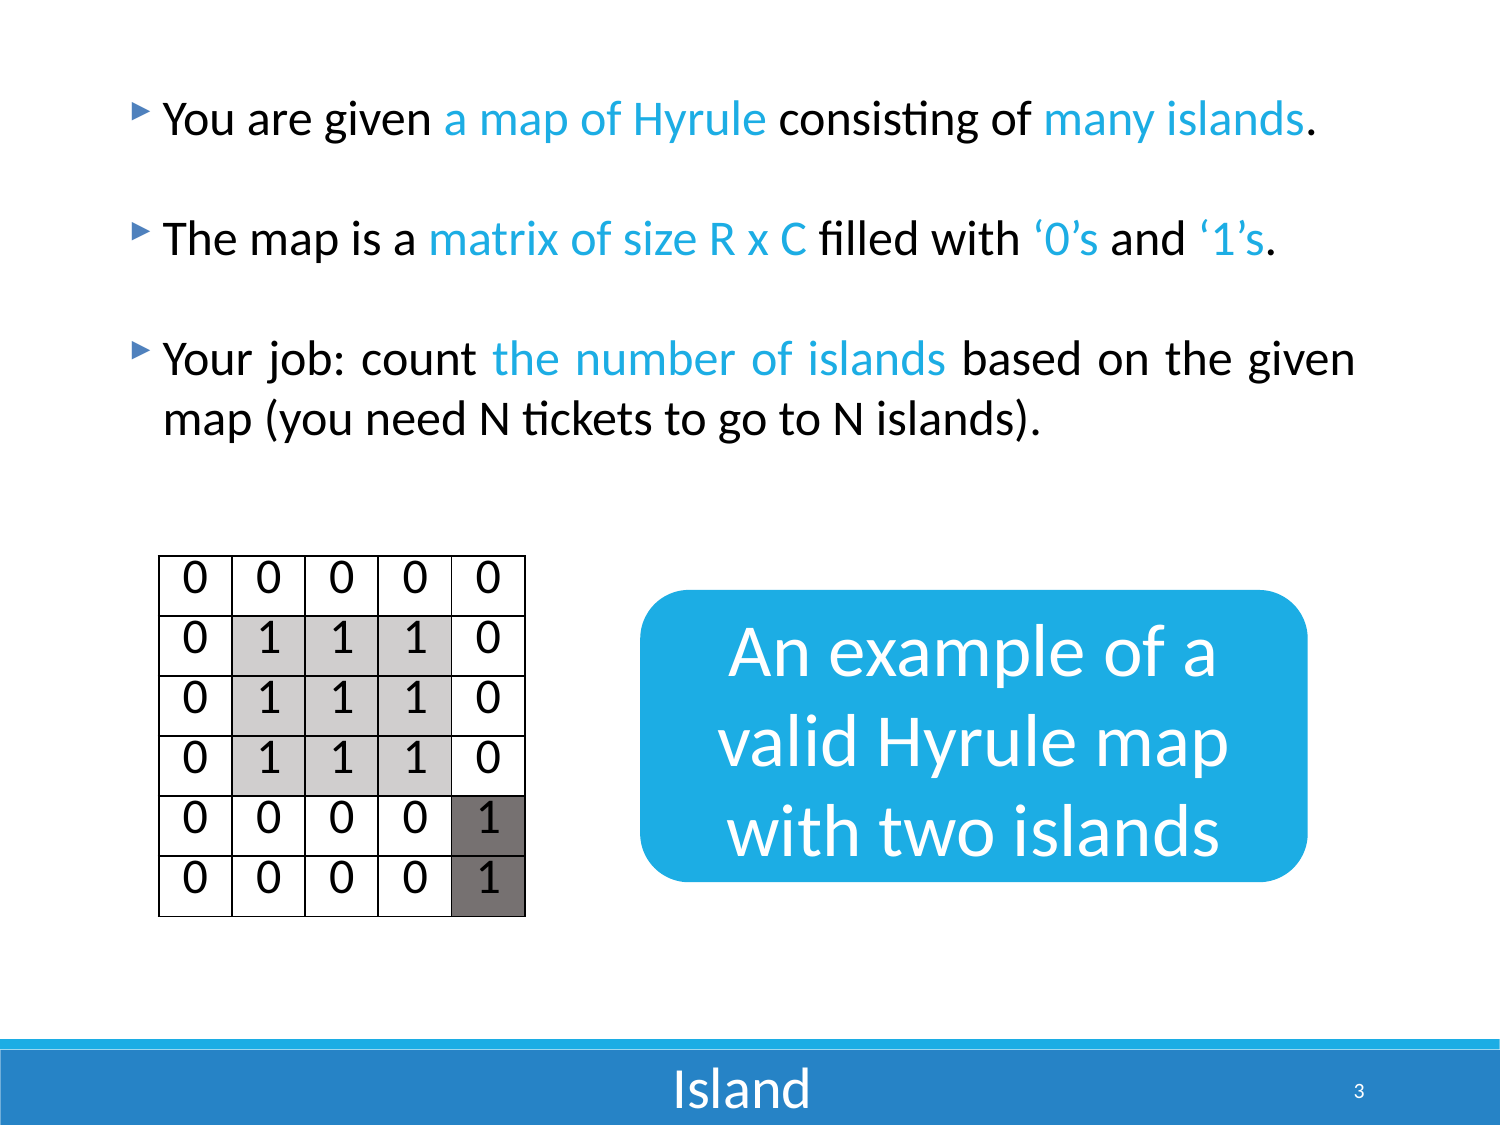

You are given a map of Hyrule consisting of many islands.

The map is a matrix of size R x C filled with ‘0’s and ‘1’s.

Your job: count the number of islands based on the given map (you need N tickets to go to N islands).

| 0 | 0 | 0 | 0 | 0 |
| --- | --- | --- | --- | --- |
| 0 | 1 | 1 | 1 | 0 |
| 0 | 1 | 1 | 1 | 0 |
| 0 | 1 | 1 | 1 | 0 |
| 0 | 0 | 0 | 0 | 1 |
| 0 | 0 | 0 | 0 | 1 |
An example of a valid Hyrule map with two islands
Island
3